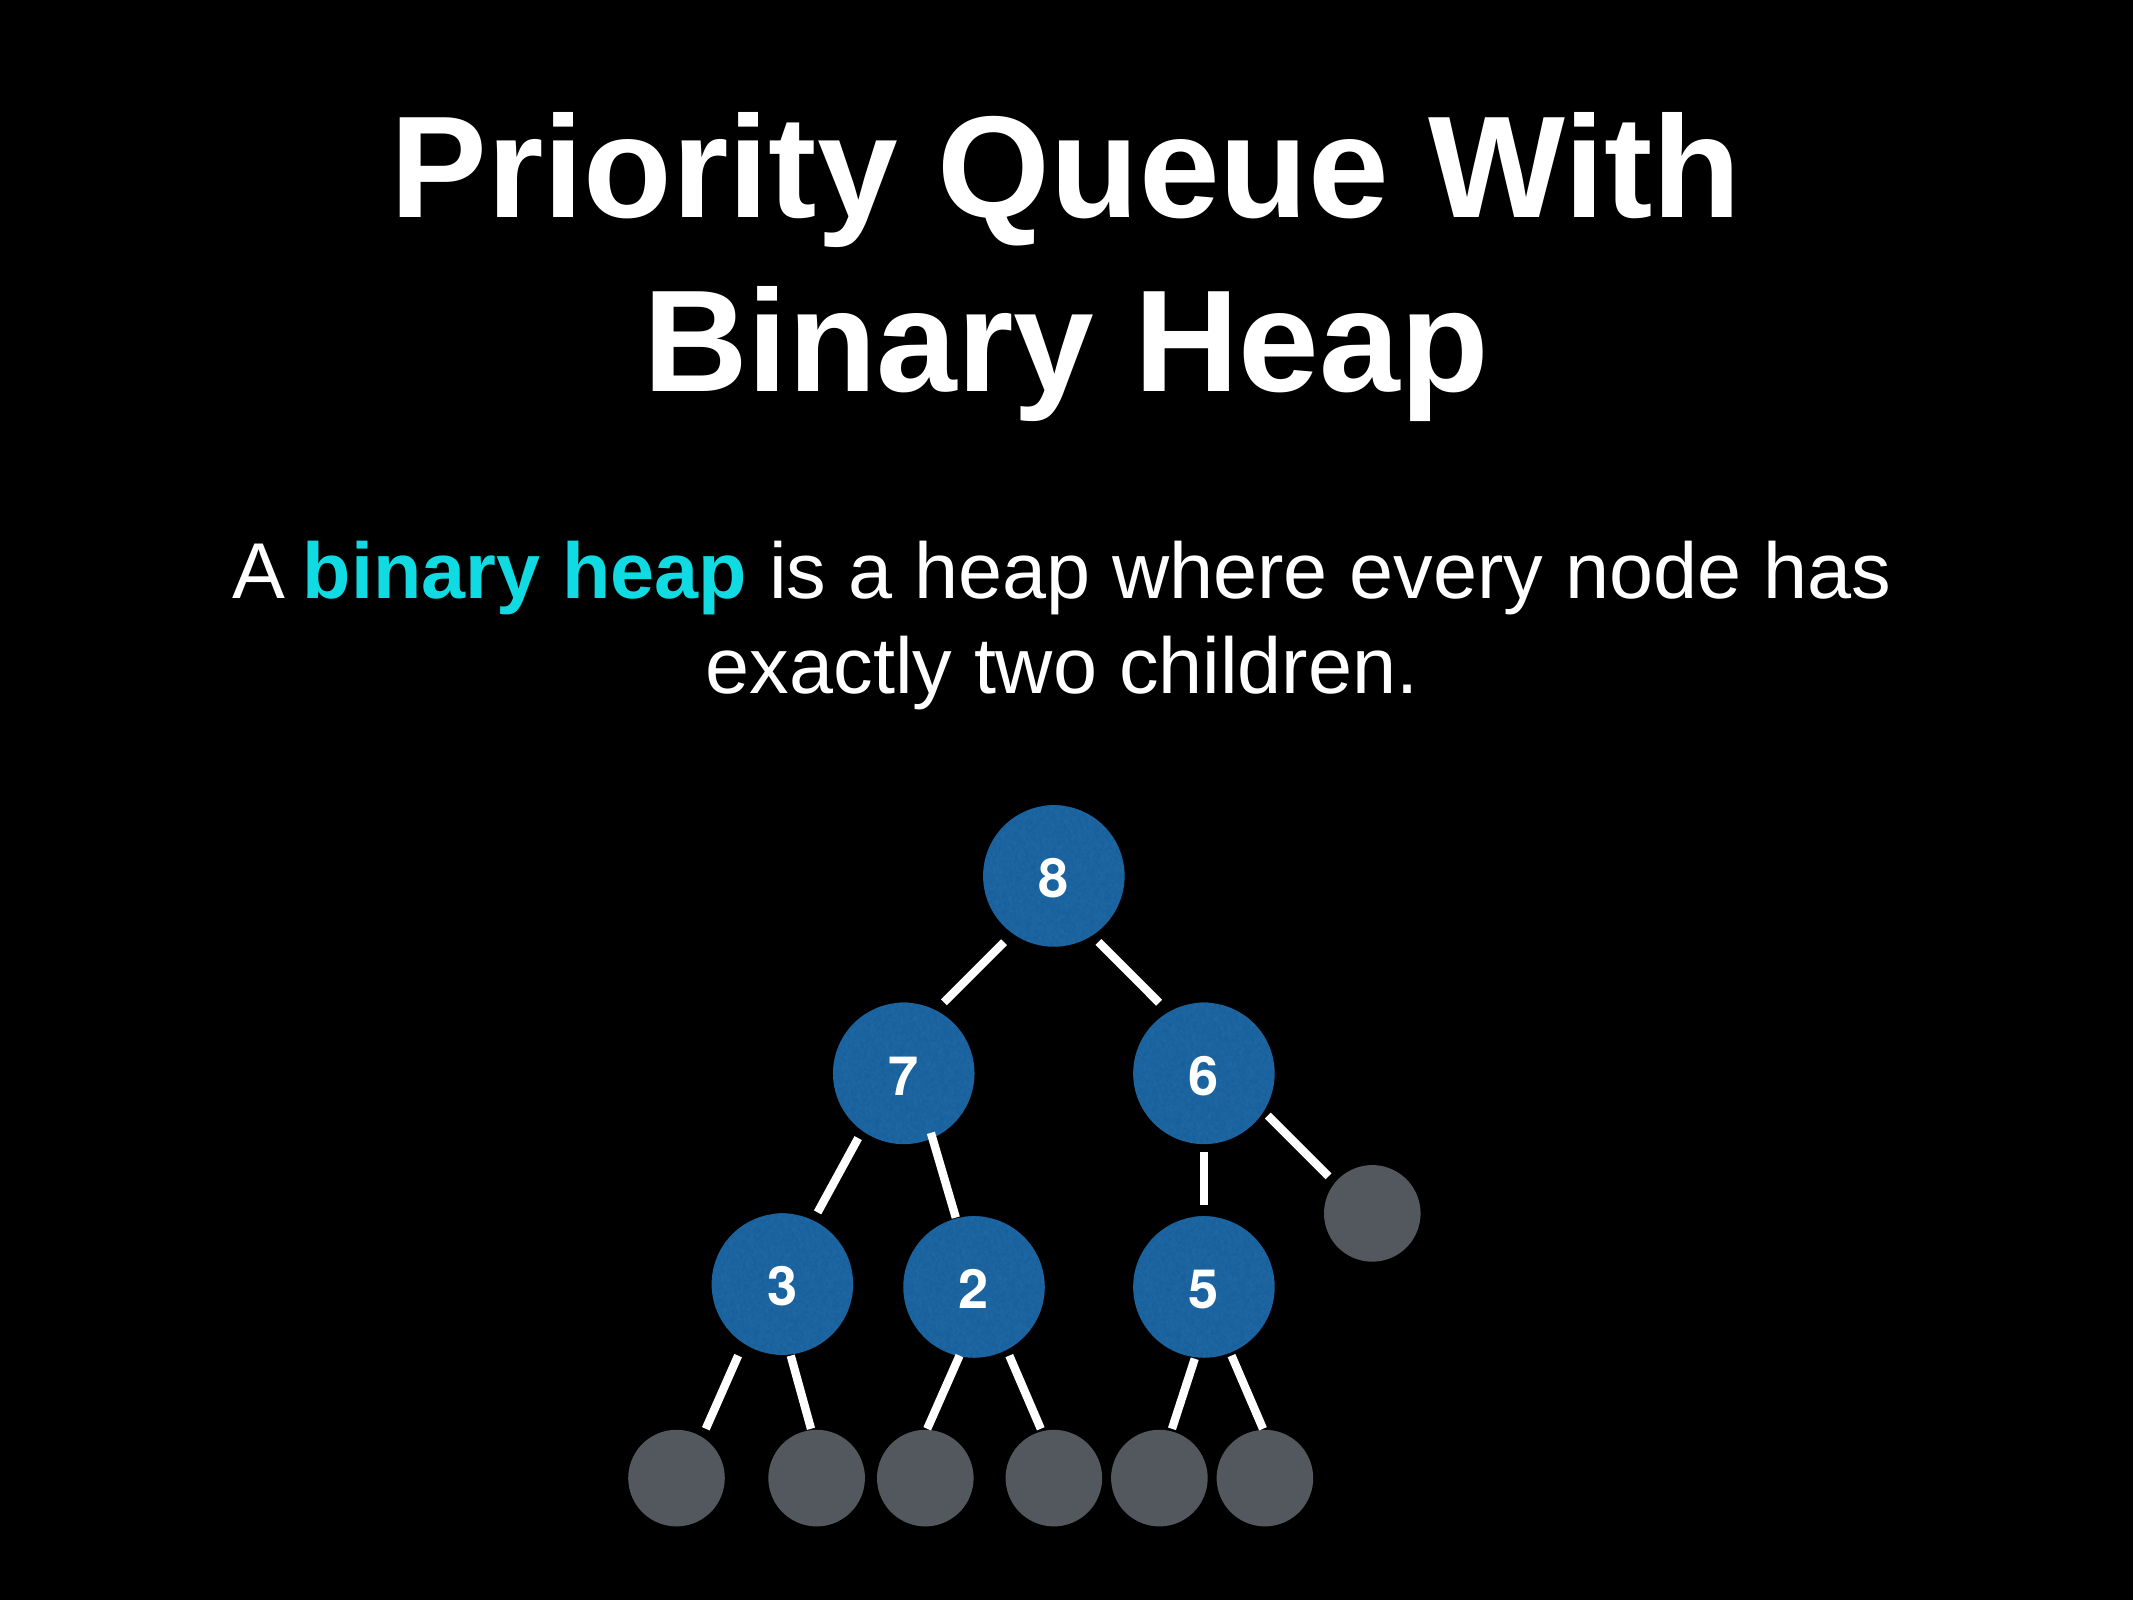

# Priority Queue With Binary Heap
A binary heap is a heap where every node has exactly two children.
8

7
6

3
2
5